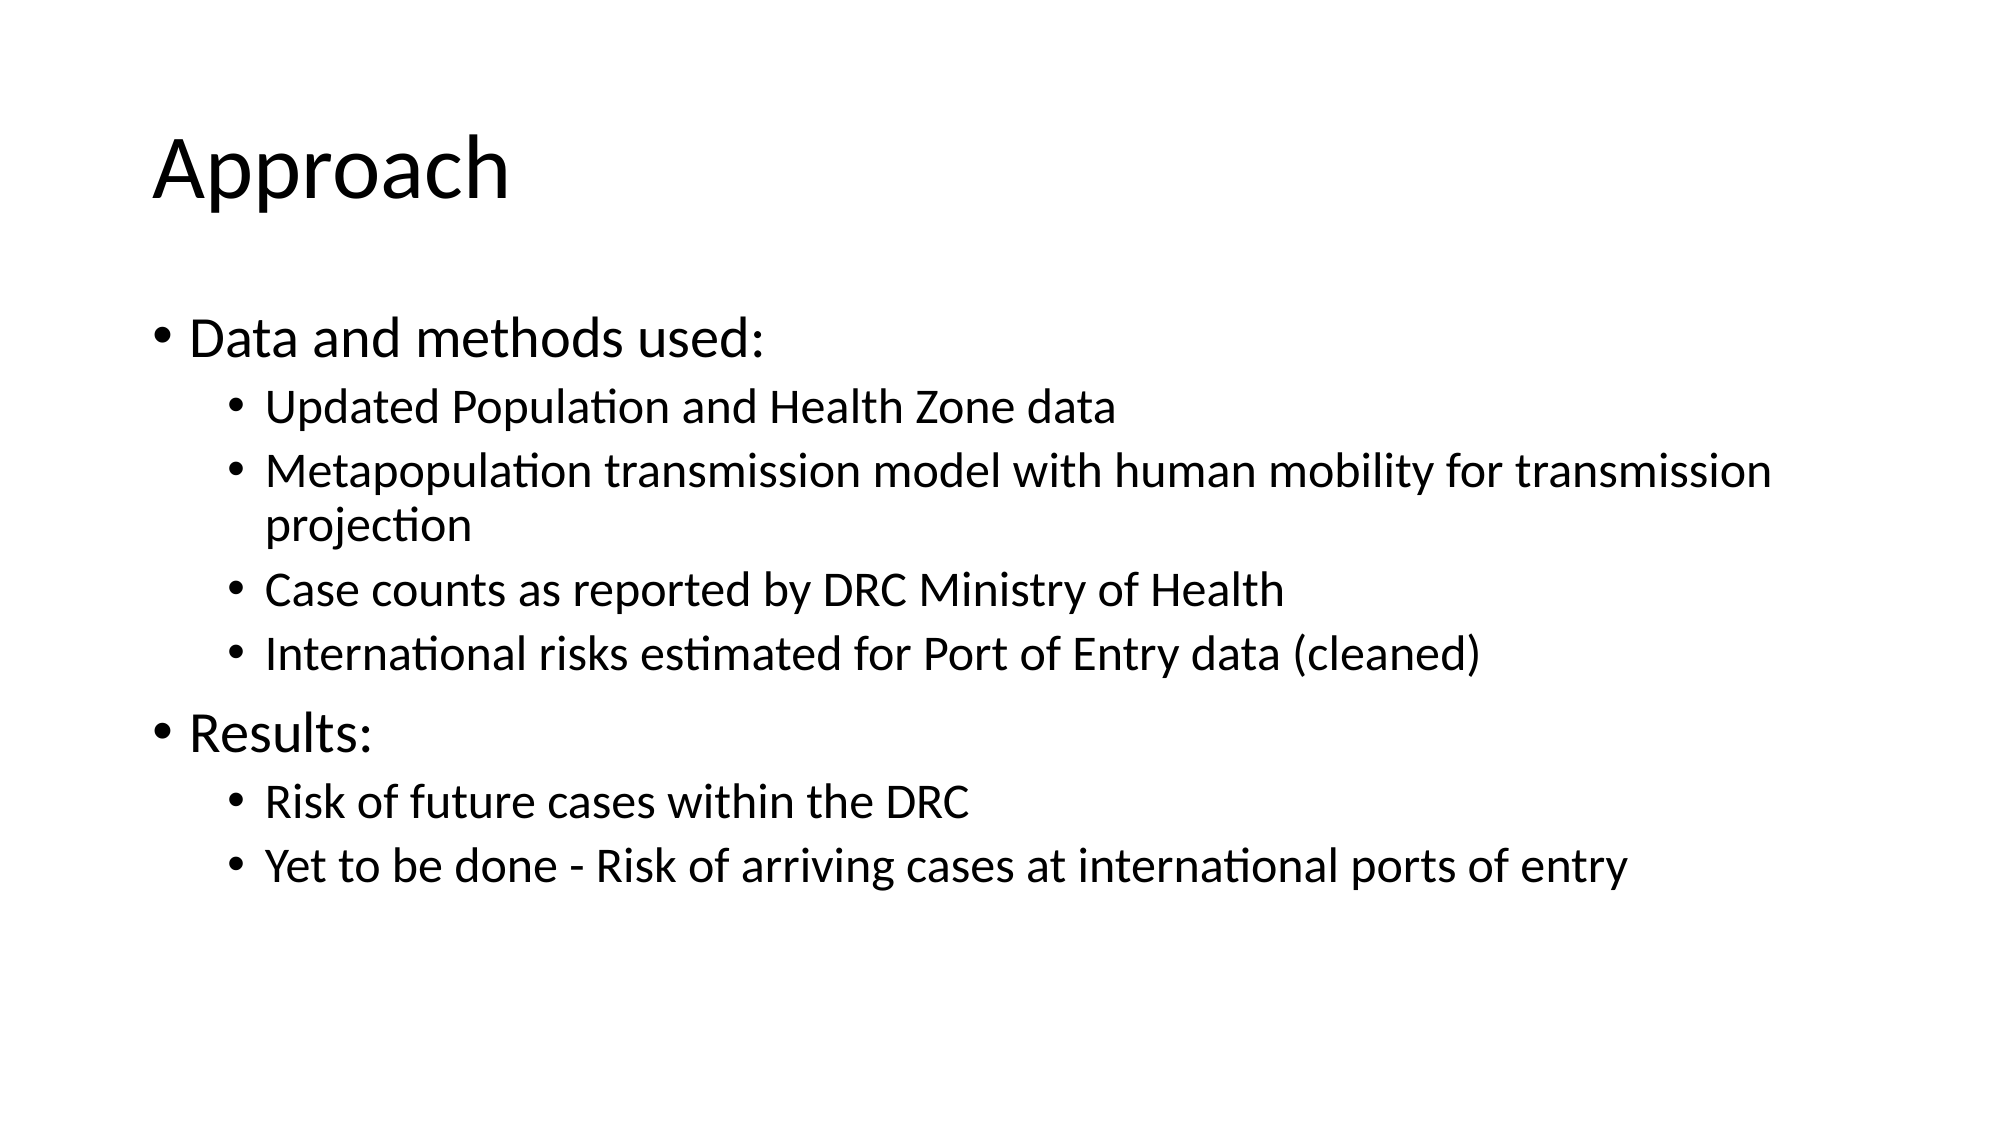

# Approach
Data and methods used:
Updated Population and Health Zone data
Metapopulation transmission model with human mobility for transmission projection
Case counts as reported by DRC Ministry of Health
International risks estimated for Port of Entry data (cleaned)
Results:
Risk of future cases within the DRC
Yet to be done - Risk of arriving cases at international ports of entry